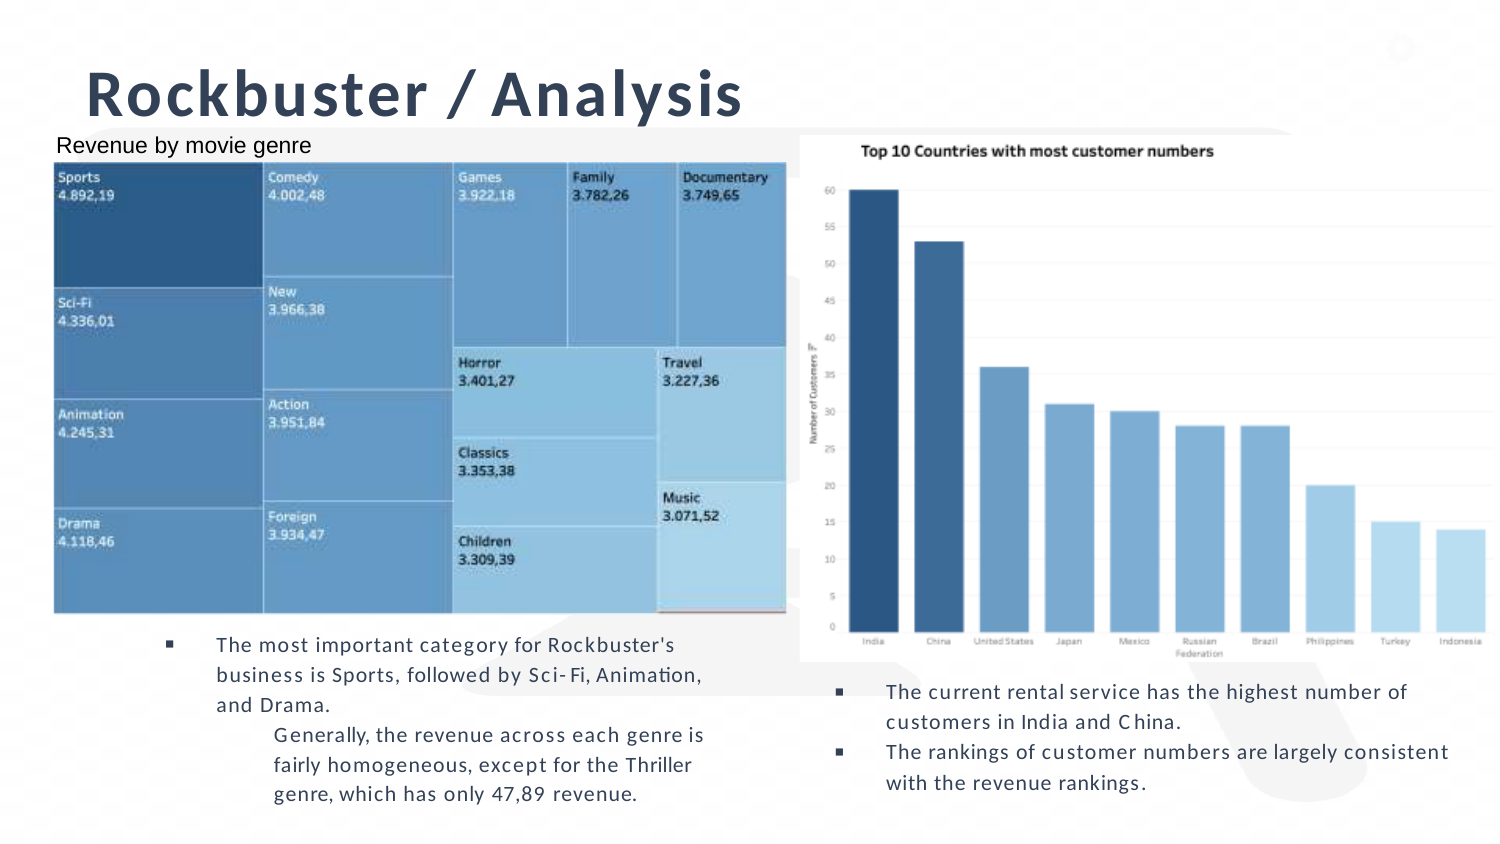

Rockbuster / Analysis
Revenue by movie genre

The most important category for Rockbuster's business is Sports, followed by Sci-Fi, Animation, and Drama.
Generally, the revenue across each genre is fairly homogeneous, except for the Thriller genre, which has only 47,89 revenue.
The current rental service has the highest number of customers in India and China.
The rankings of customer numbers are largely consistent with the revenue rankings.